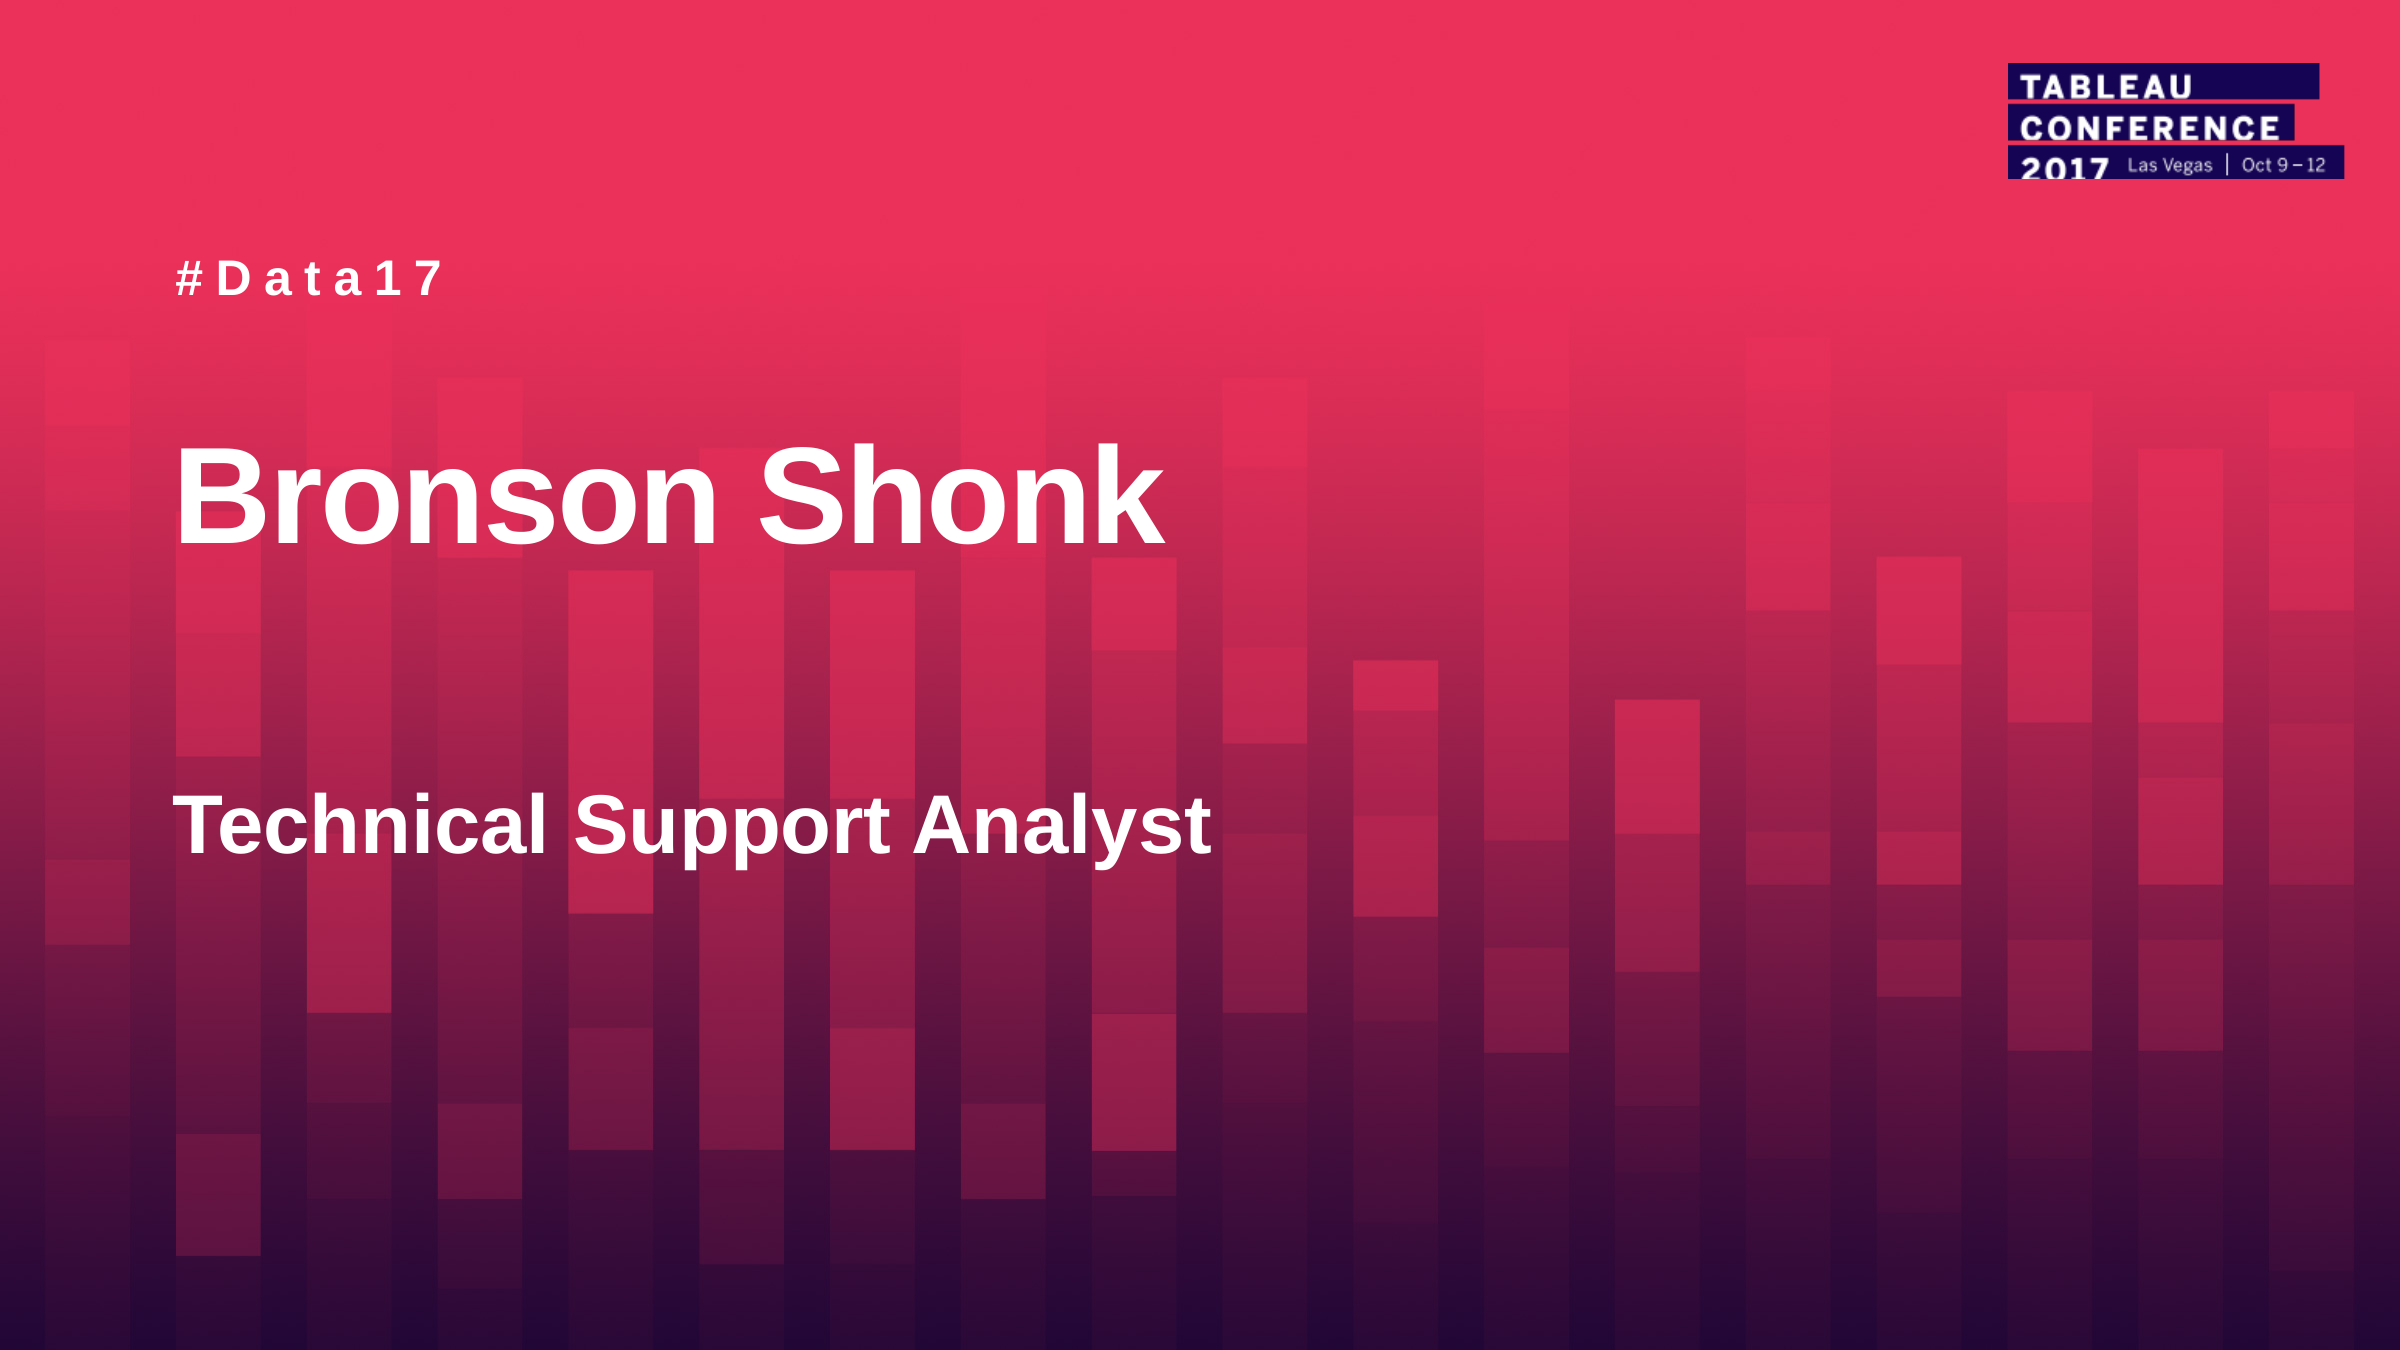

#Data17
# Bronson Shonk
Technical Support Analyst